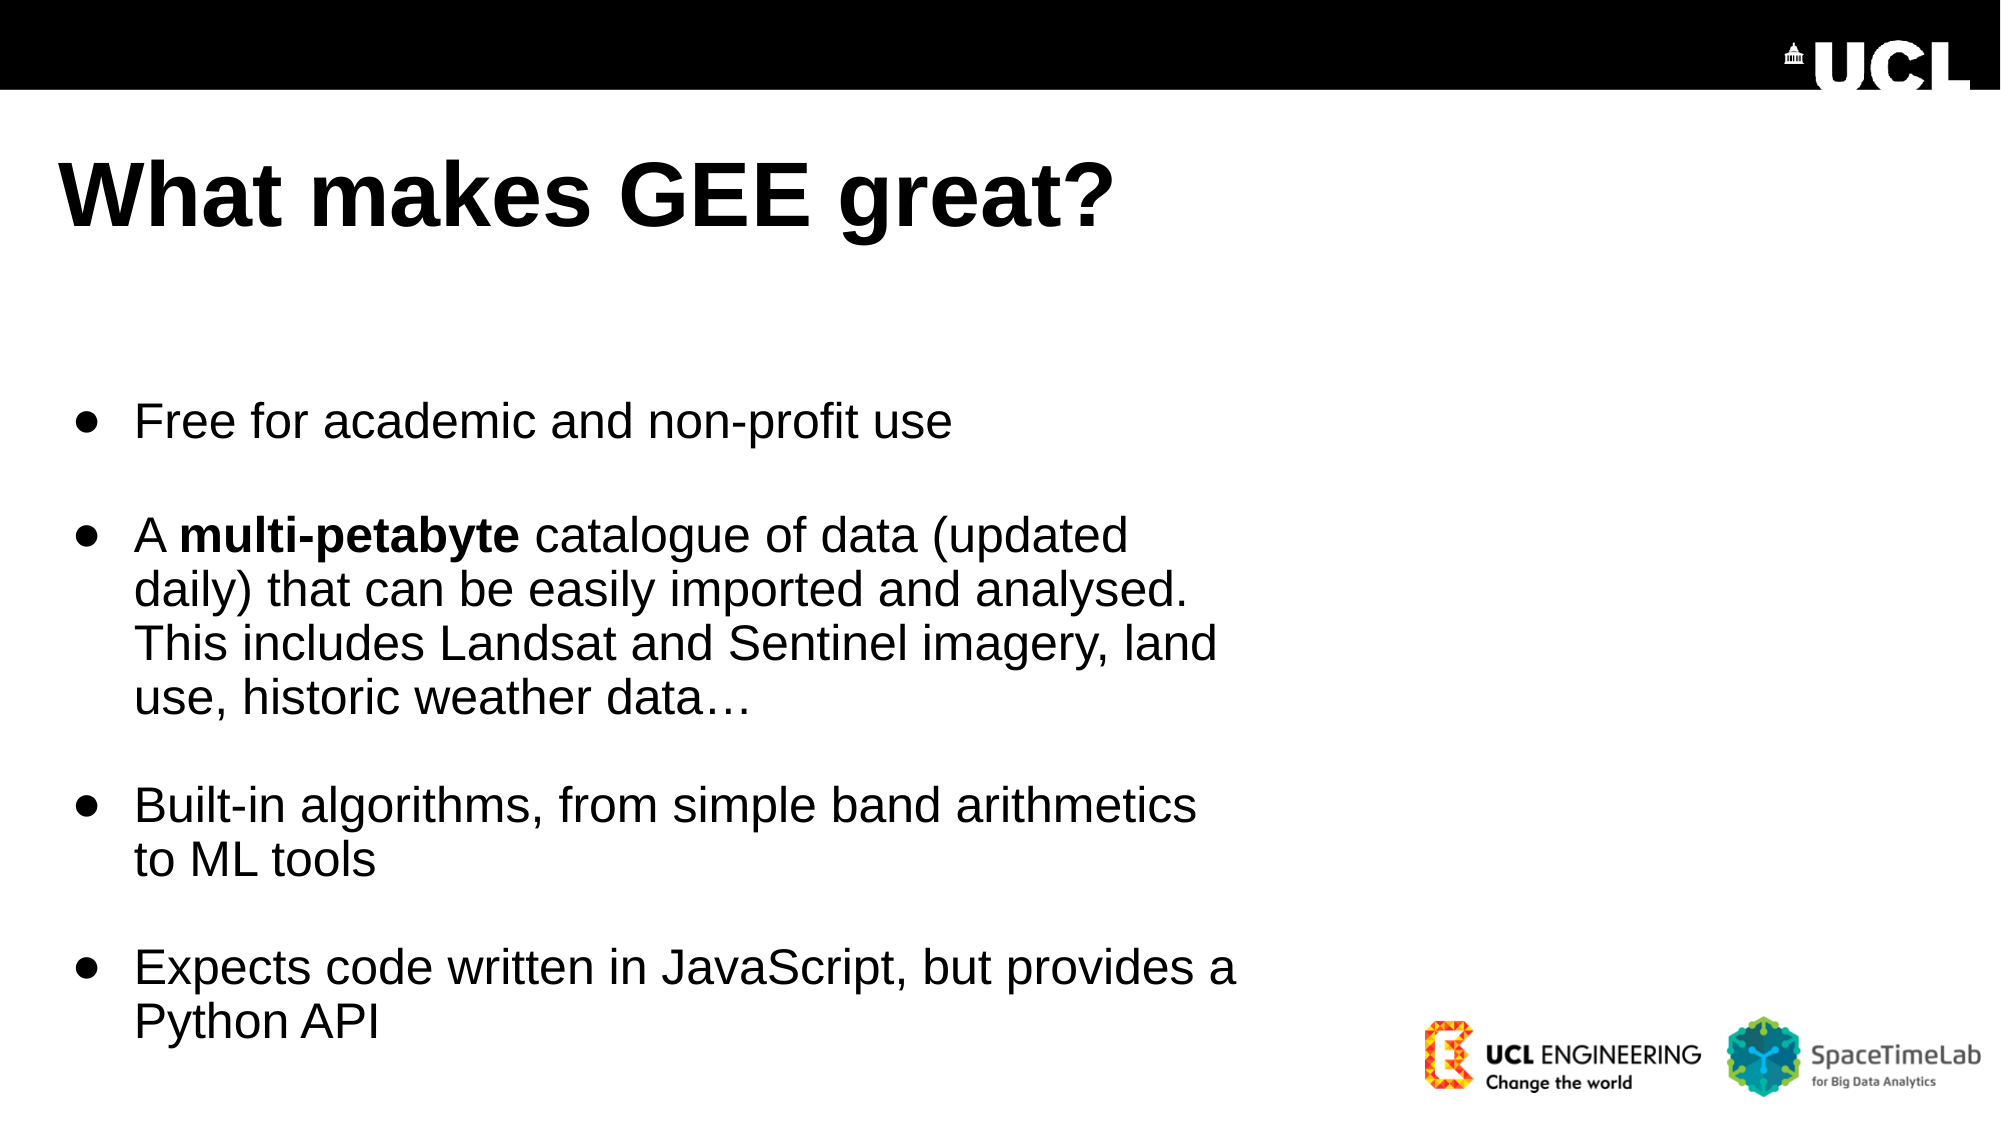

# What makes GEE great?
Free for academic and non-profit use
A multi-petabyte catalogue of data (updated daily) that can be easily imported and analysed. This includes Landsat and Sentinel imagery, land use, historic weather data…
Built-in algorithms, from simple band arithmetics to ML tools
Expects code written in JavaScript, but provides a Python API